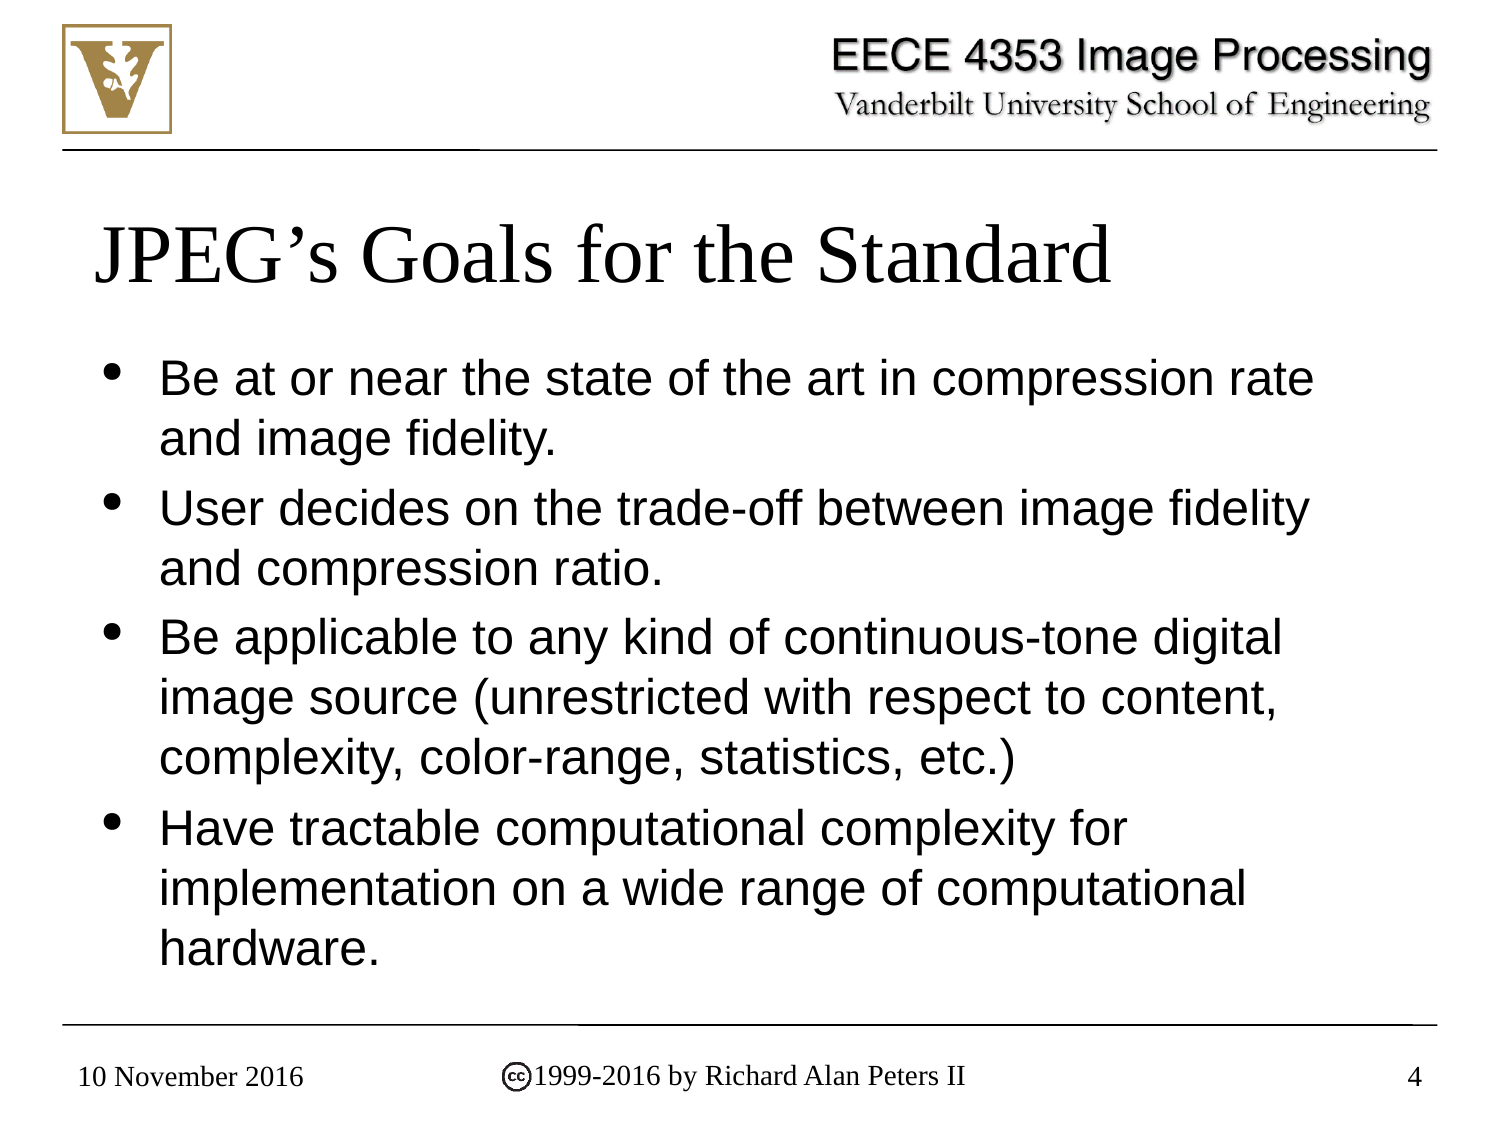

# JPEG’s Goals for the Standard
Be at or near the state of the art in compression rate and image fidelity.
User decides on the trade-off between image fidelity and compression ratio.
Be applicable to any kind of continuous-tone digital image source (unrestricted with respect to content, complexity, color-range, statistics, etc.)
Have tractable computational complexity for implementation on a wide range of computational hardware.
10 November 2016
4
1999-2016 by Richard Alan Peters II